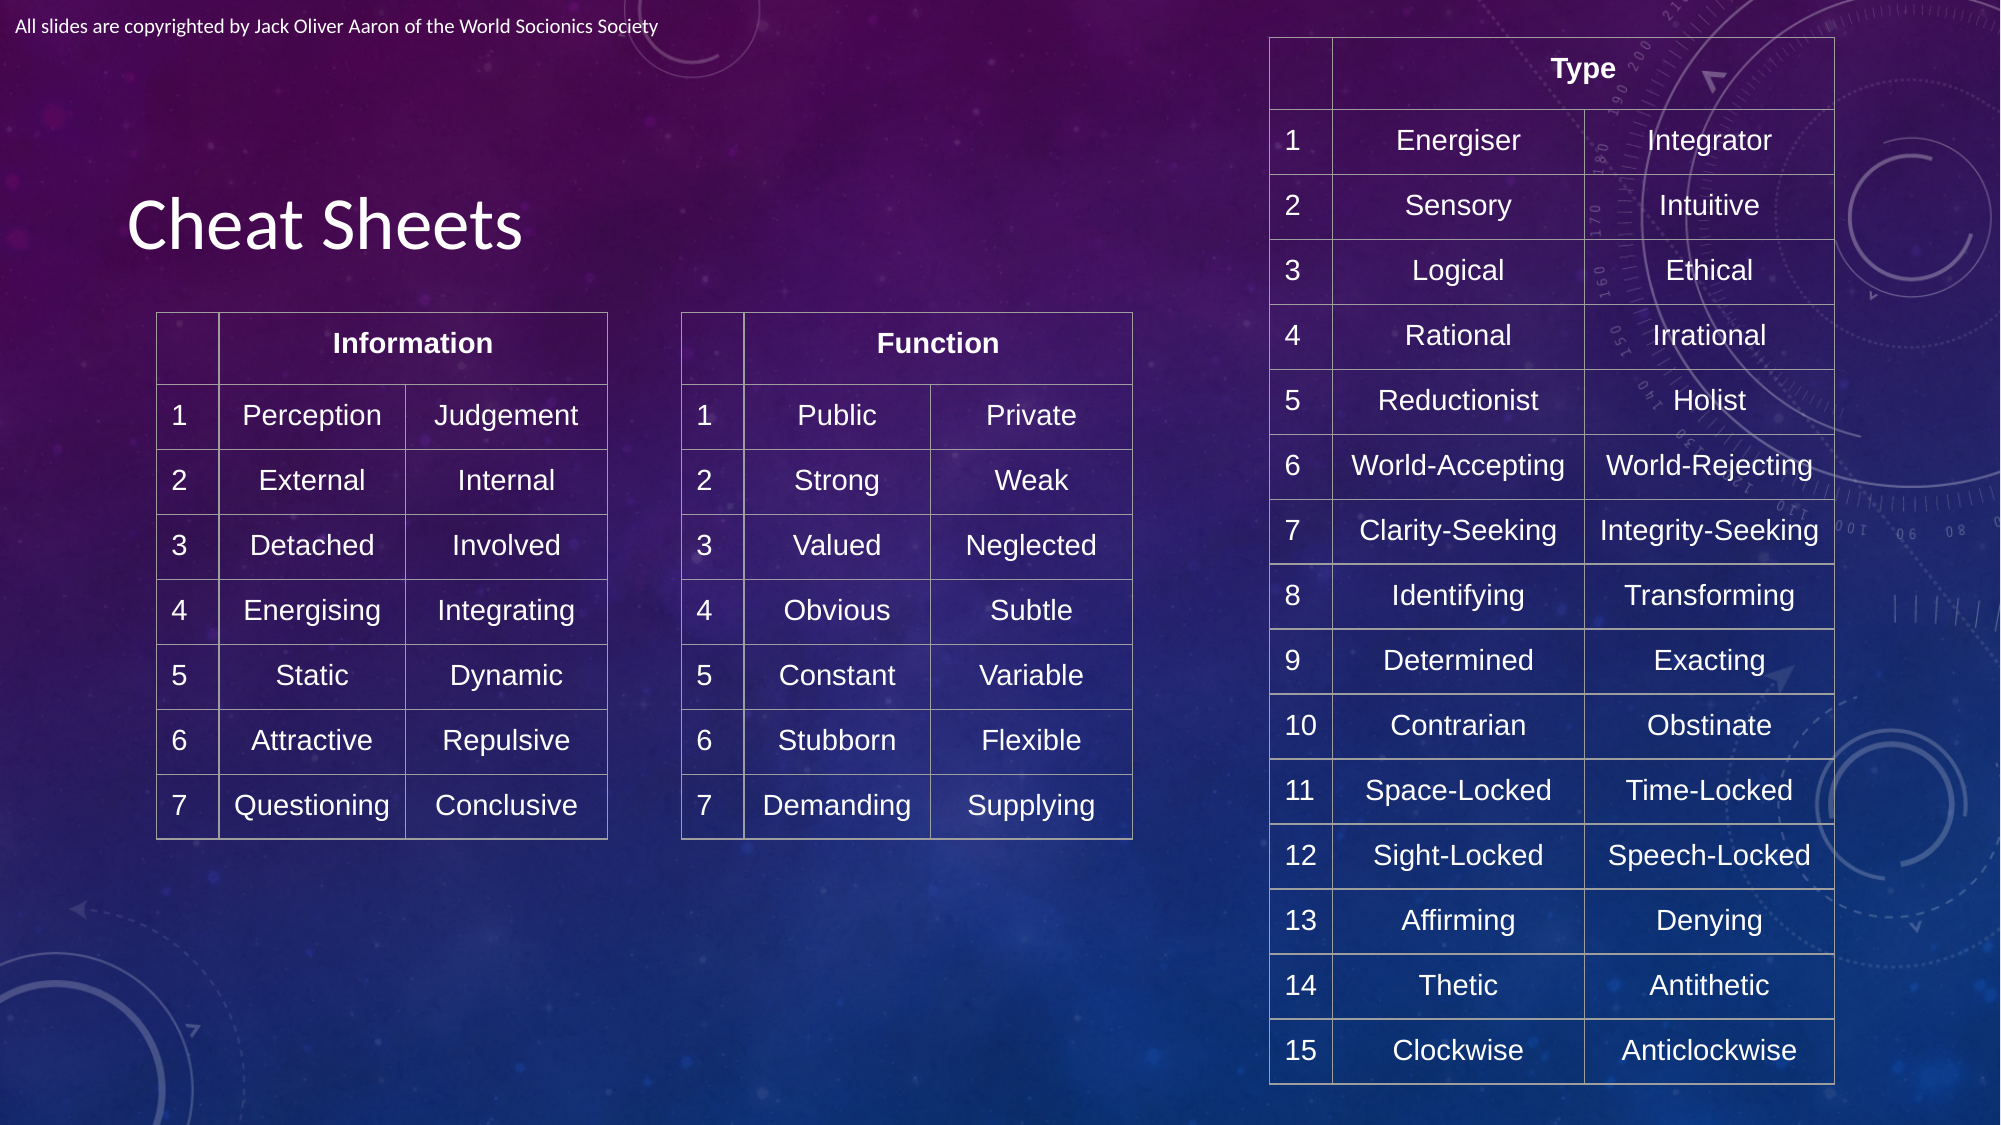

All slides are copyrighted by Jack Oliver Aaron of the World Socionics Society
|  | Type |  |
| --- | --- | --- |
| 1 | Energiser | Integrator |
| 2 | Sensory | Intuitive |
| 3 | Logical | Ethical |
| 4 | Rational | Irrational |
| 5 | Reductionist | Holist |
| 6 | World-Accepting | World-Rejecting |
| 7 | Clarity-Seeking | Integrity-Seeking |
| 8 | Identifying | Transforming |
| 9 | Determined | Exacting |
| 10 | Contrarian | Obstinate |
| 11 | Space-Locked | Time-Locked |
| 12 | Sight-Locked | Speech-Locked |
| 13 | Affirming | Denying |
| 14 | Thetic | Antithetic |
| 15 | Clockwise | Anticlockwise |
# Cheat Sheets
|  | Information |  |
| --- | --- | --- |
| 1 | Perception | Judgement |
| 2 | External | Internal |
| 3 | Detached | Involved |
| 4 | Energising | Integrating |
| 5 | Static | Dynamic |
| 6 | Attractive | Repulsive |
| 7 | Questioning | Conclusive |
|  | Function |  |
| --- | --- | --- |
| 1 | Public | Private |
| 2 | Strong | Weak |
| 3 | Valued | Neglected |
| 4 | Obvious | Subtle |
| 5 | Constant | Variable |
| 6 | Stubborn | Flexible |
| 7 | Demanding | Supplying |